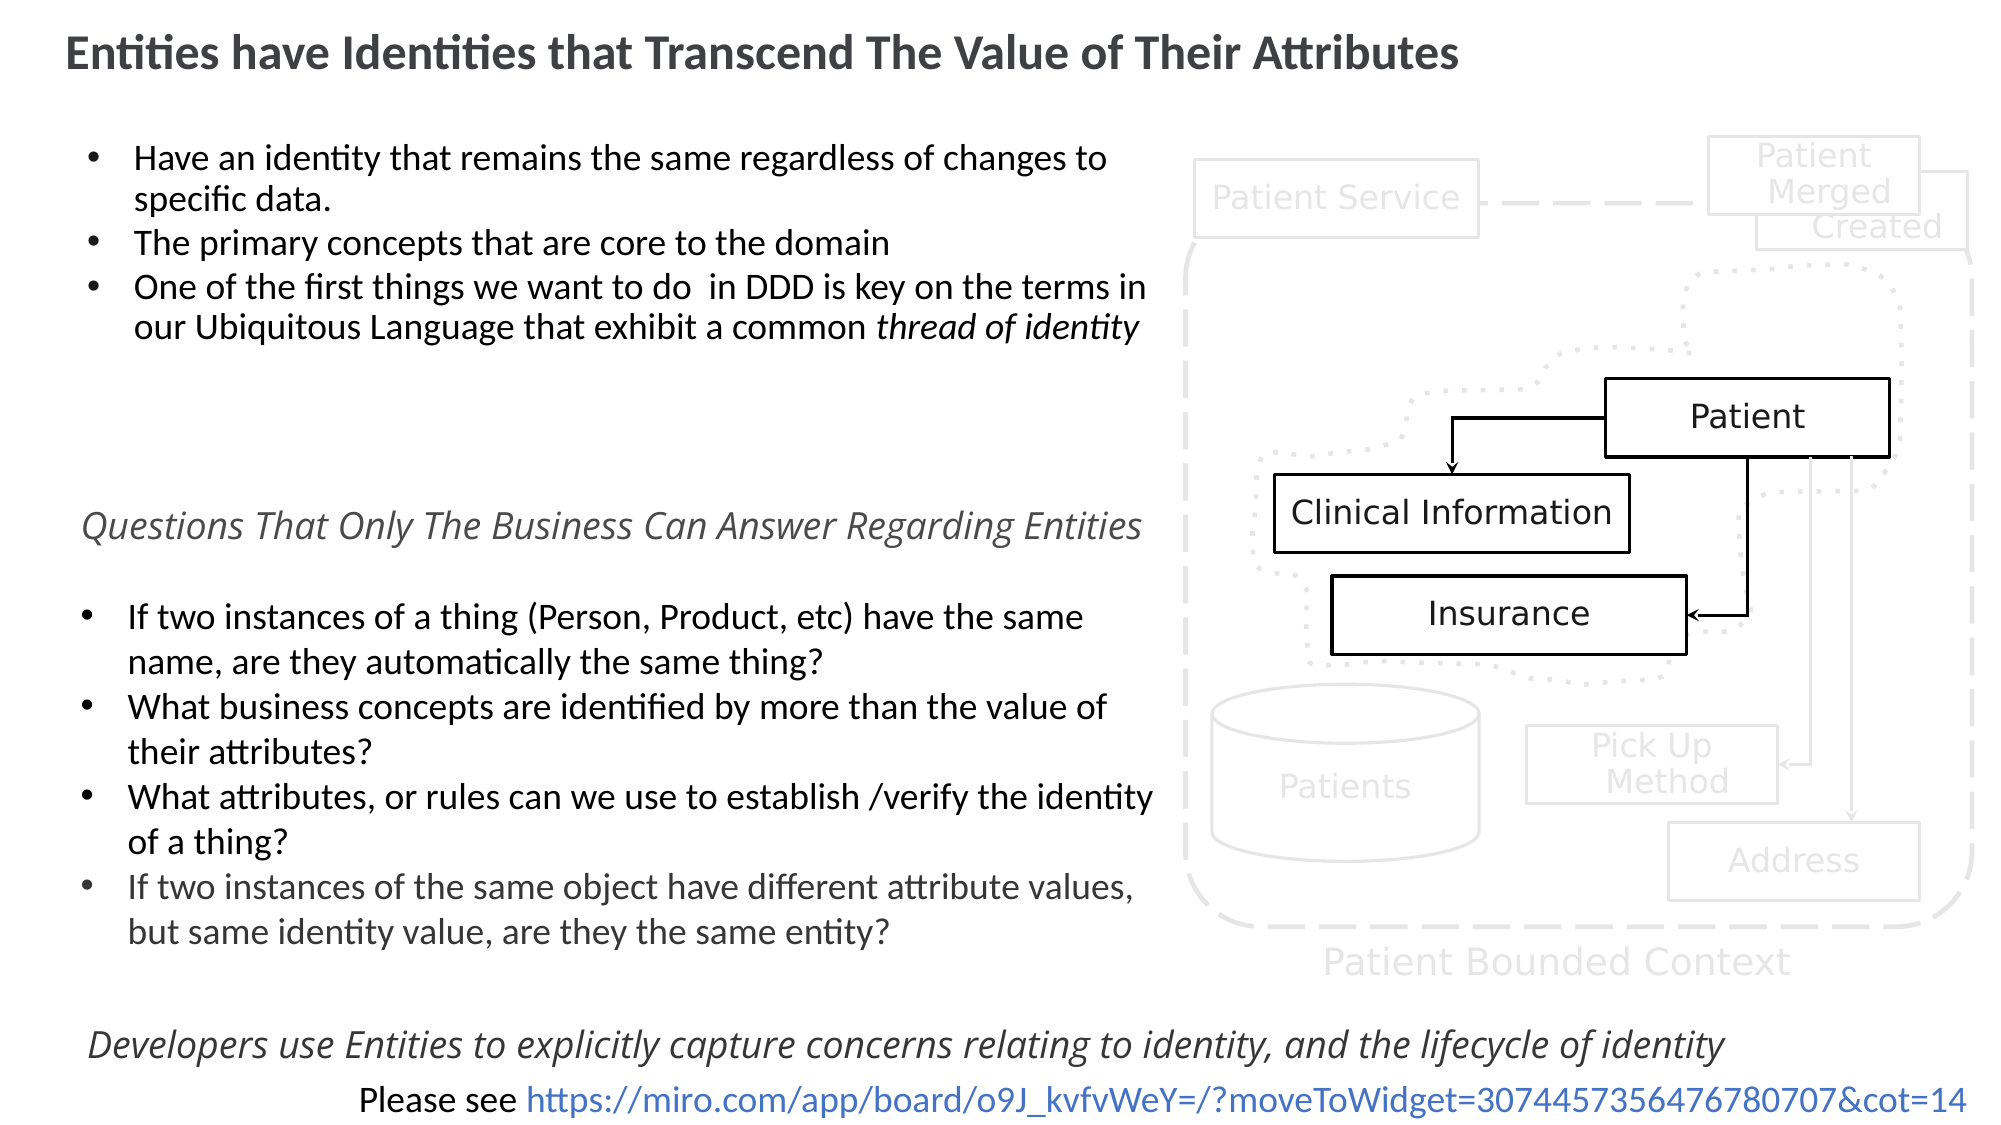

# Entities have Identities that Transcend The Value of Their Attributes
Have an identity that remains the same regardless of changes to specific data.
The primary concepts that are core to the domain
One of the first things we want to do  in DDD is key on the terms in our Ubiquitous Language that exhibit a common thread of identity
Patient Merged
Patient Service
Patient Created

Patient
Clinical Information
Questions That Only The Business Can Answer Regarding Entities

If two instances of a thing (Person, Product, etc) have the same name, are they automatically the same thing?
What business concepts are identified by more than the value of their attributes?
What attributes, or rules can we use to establish /verify the identity of a thing?
If two instances of the same object have different attribute values, but same identity value, are they the same entity?
Insurance
Patients
Pick Up Method
Address
Patient Bounded Context
Developers use Entities to explicitly capture concerns relating to identity, and the lifecycle of identity
Please see https://miro.com/app/board/o9J_kvfvWeY=/?moveToWidget=3074457356476780707&cot=14